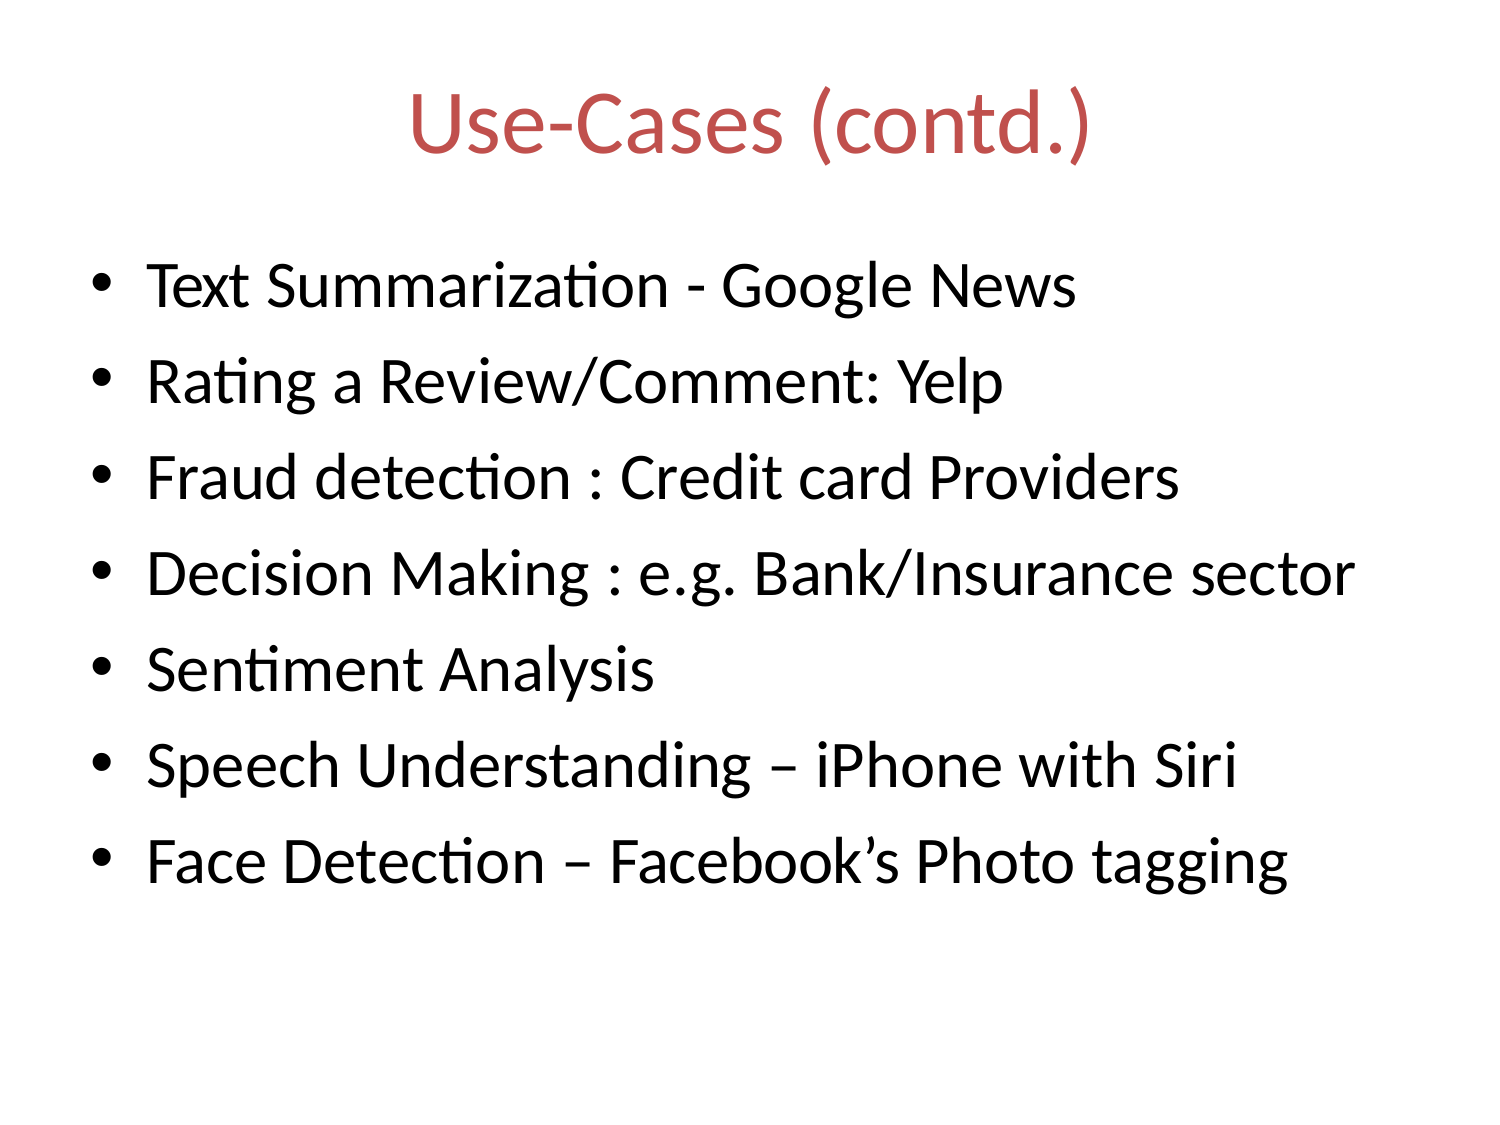

# Use-Cases (contd.)
Text Summarization - Google News
Rating a Review/Comment: Yelp
Fraud detection : Credit card Providers
Decision Making : e.g. Bank/Insurance sector
Sentiment Analysis
Speech Understanding – iPhone with Siri
Face Detection – Facebook’s Photo tagging